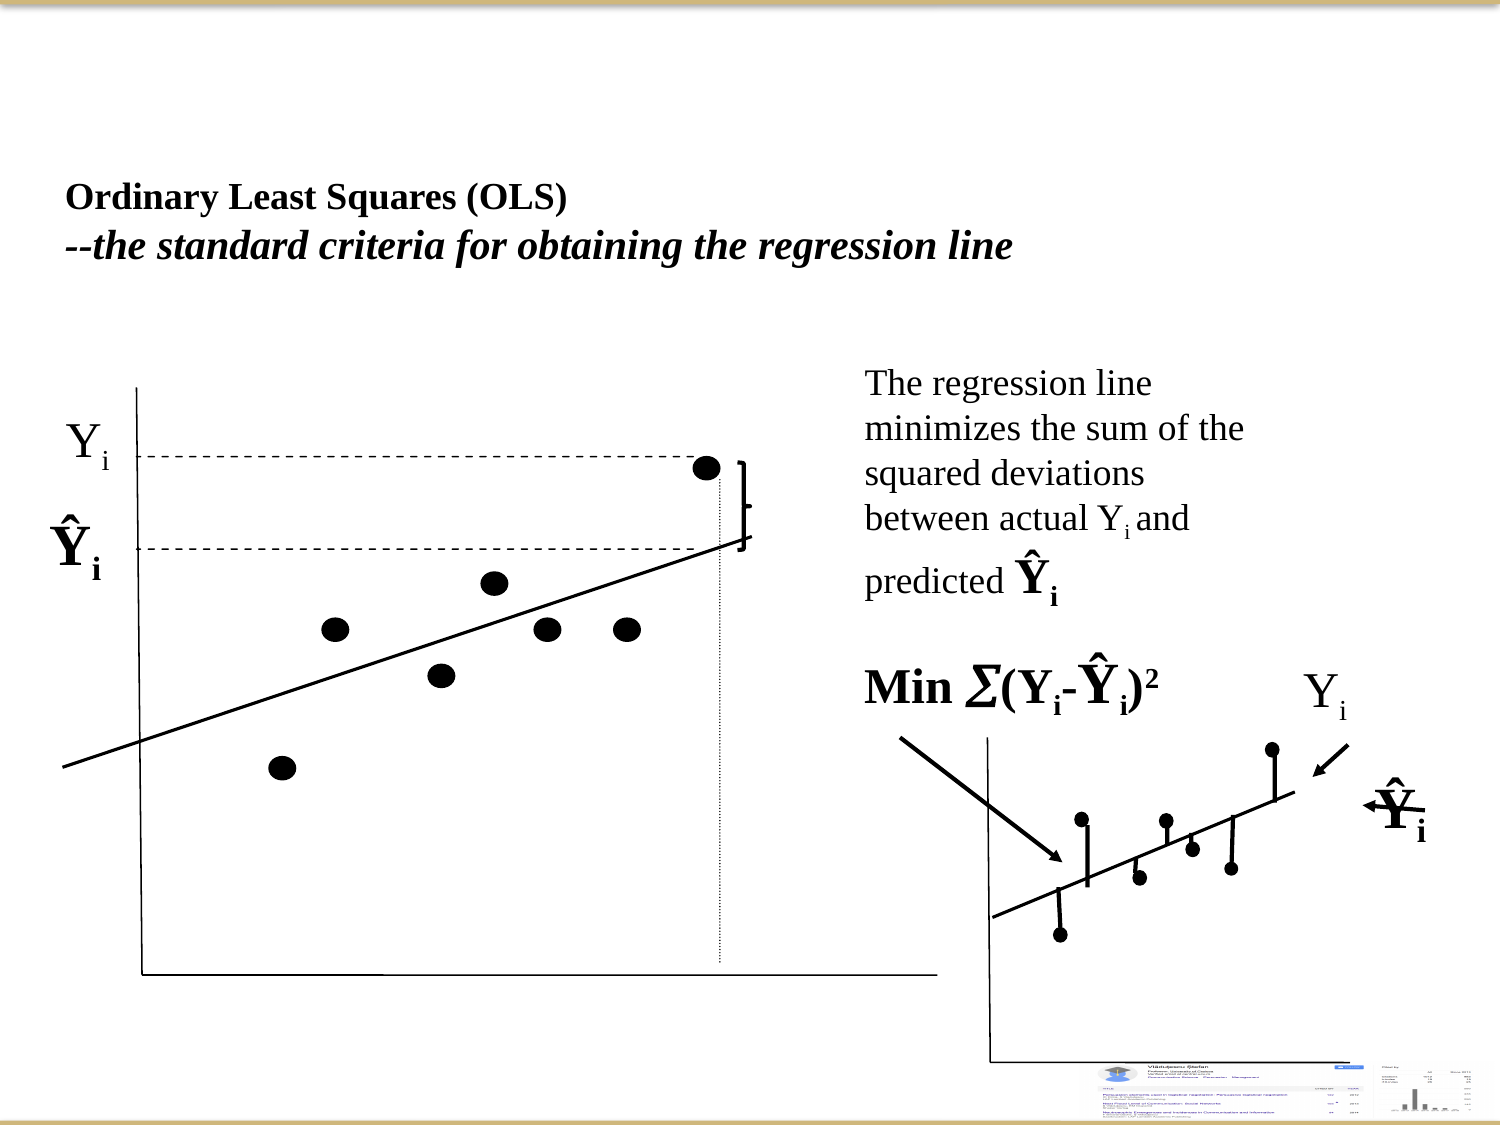

Ordinary Least Squares (OLS)
--the standard criteria for obtaining the regression line
The regression line minimizes the sum of the squared deviations between actual Yi and predicted Ŷi

Yi

Ŷi
Min ∑(Yi-Ŷi)2
Yi

Ŷi